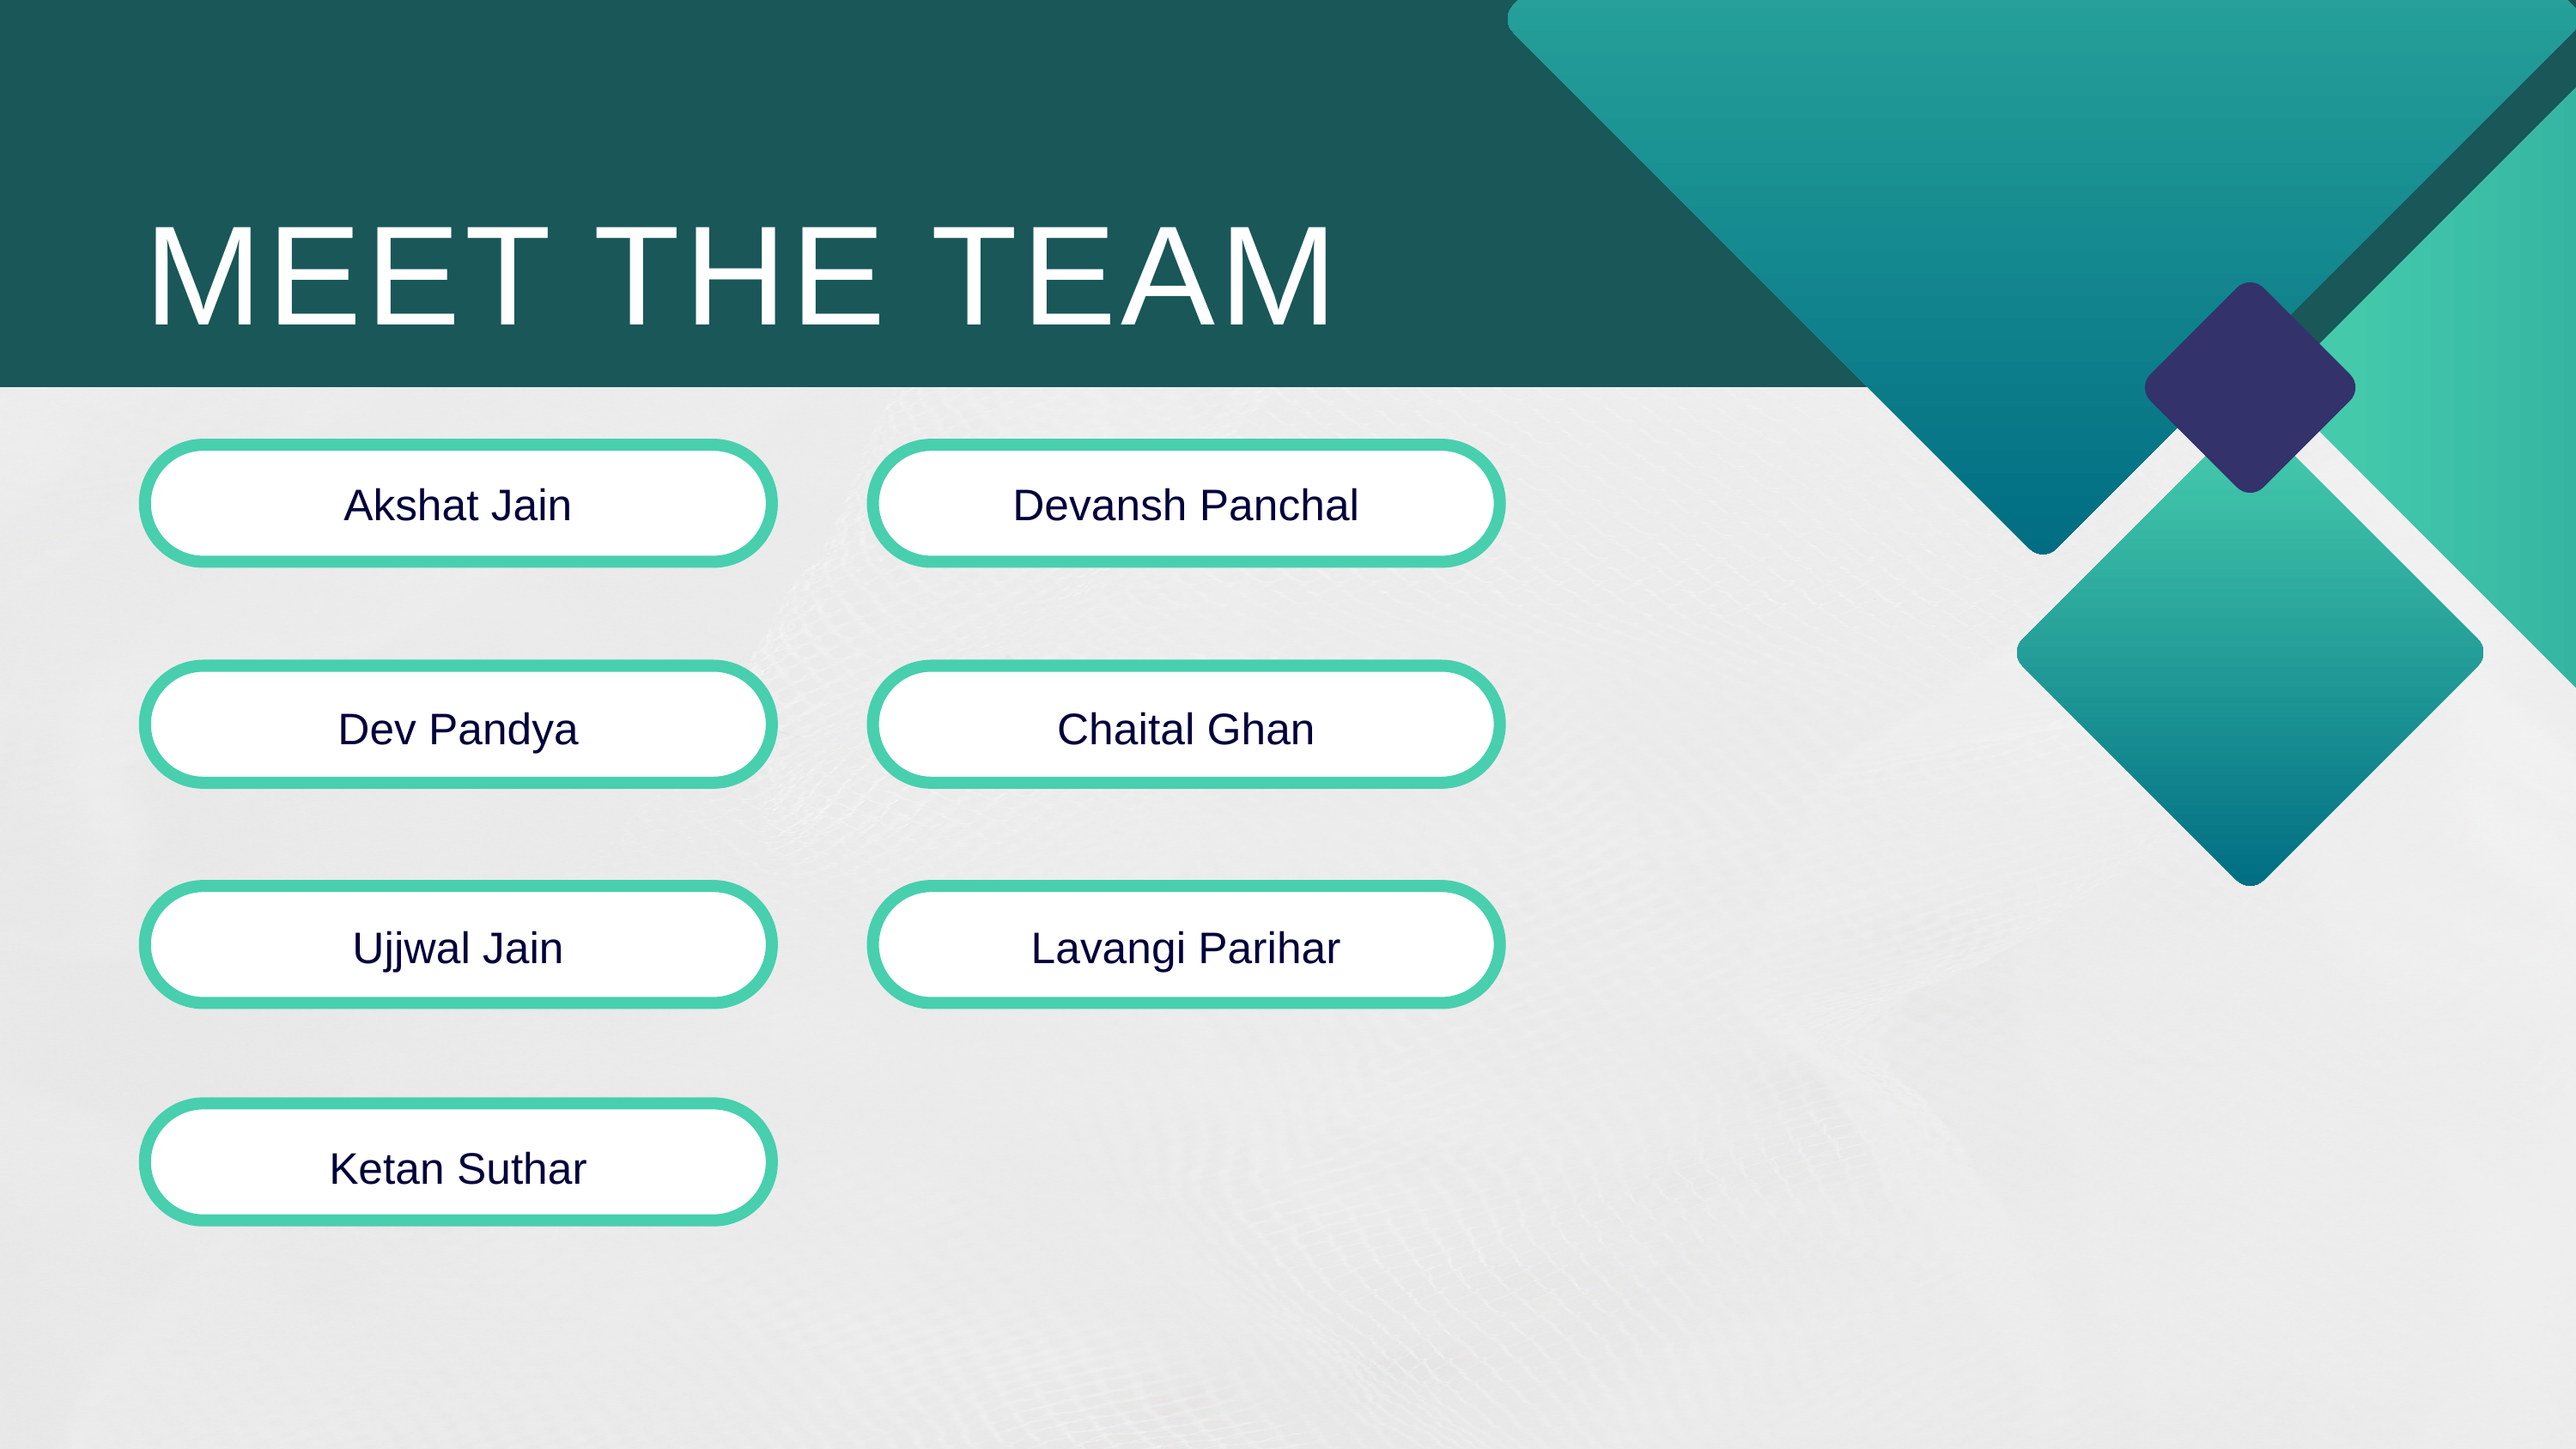

MEET THE TEAM

Akshat Jain
Devansh Panchal

Dev Pandya
Chaital Ghan

Ujjwal Jain
Lavangi Parihar

Ketan Suthar